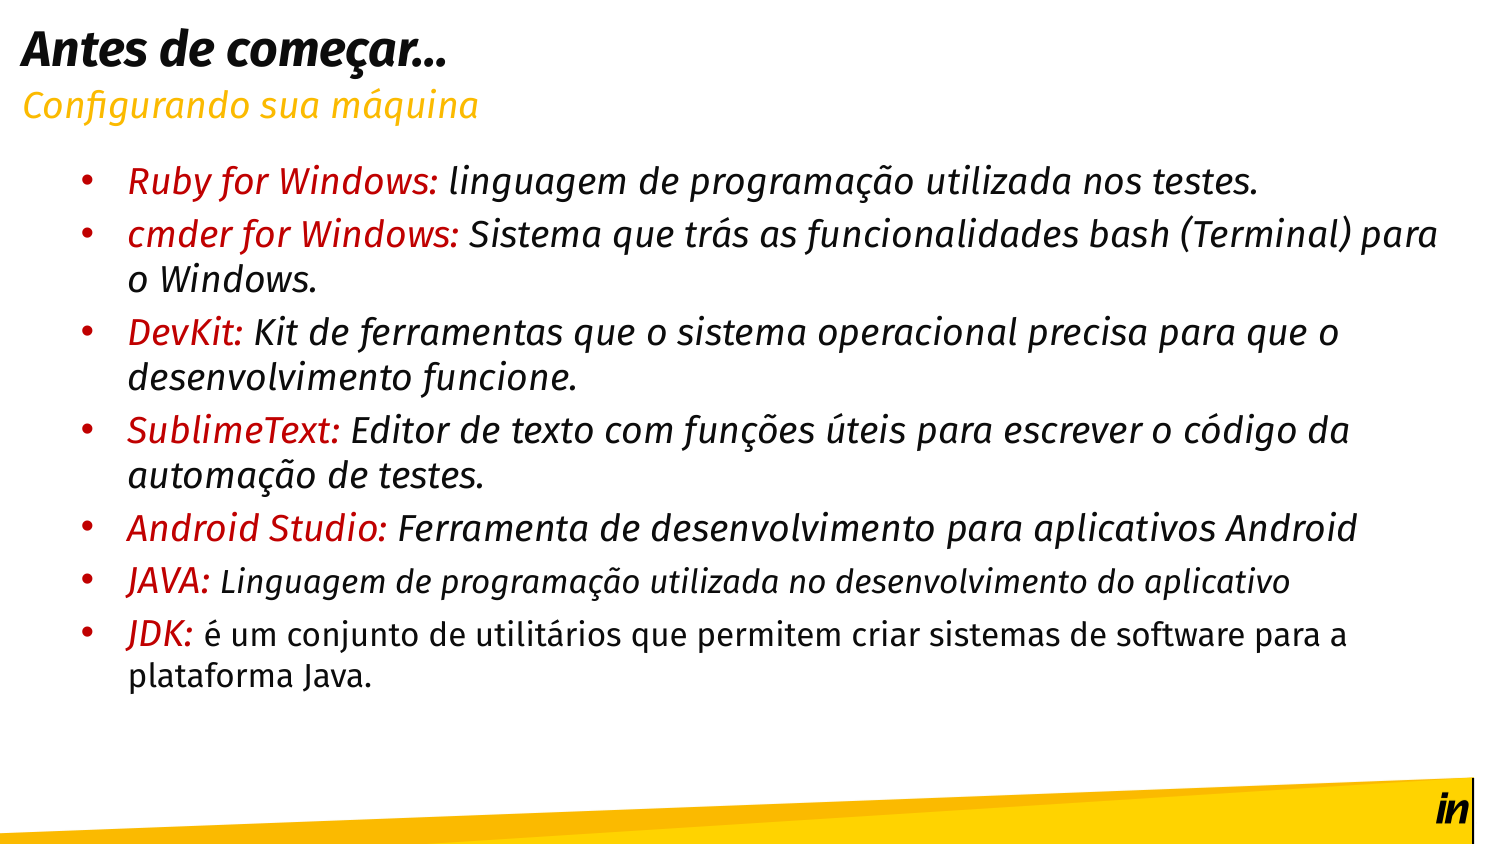

# Antes de começar...
Configurando sua máquina
Ruby for Windows: linguagem de programação utilizada nos testes.
cmder for Windows: Sistema que trás as funcionalidades bash (Terminal) para o Windows.
DevKit: Kit de ferramentas que o sistema operacional precisa para que o desenvolvimento funcione.
SublimeText: Editor de texto com funções úteis para escrever o código da automação de testes.
Android Studio: Ferramenta de desenvolvimento para aplicativos Android
JAVA: Linguagem de programação utilizada no desenvolvimento do aplicativo
JDK: é um conjunto de utilitários que permitem criar sistemas de software para a plataforma Java.